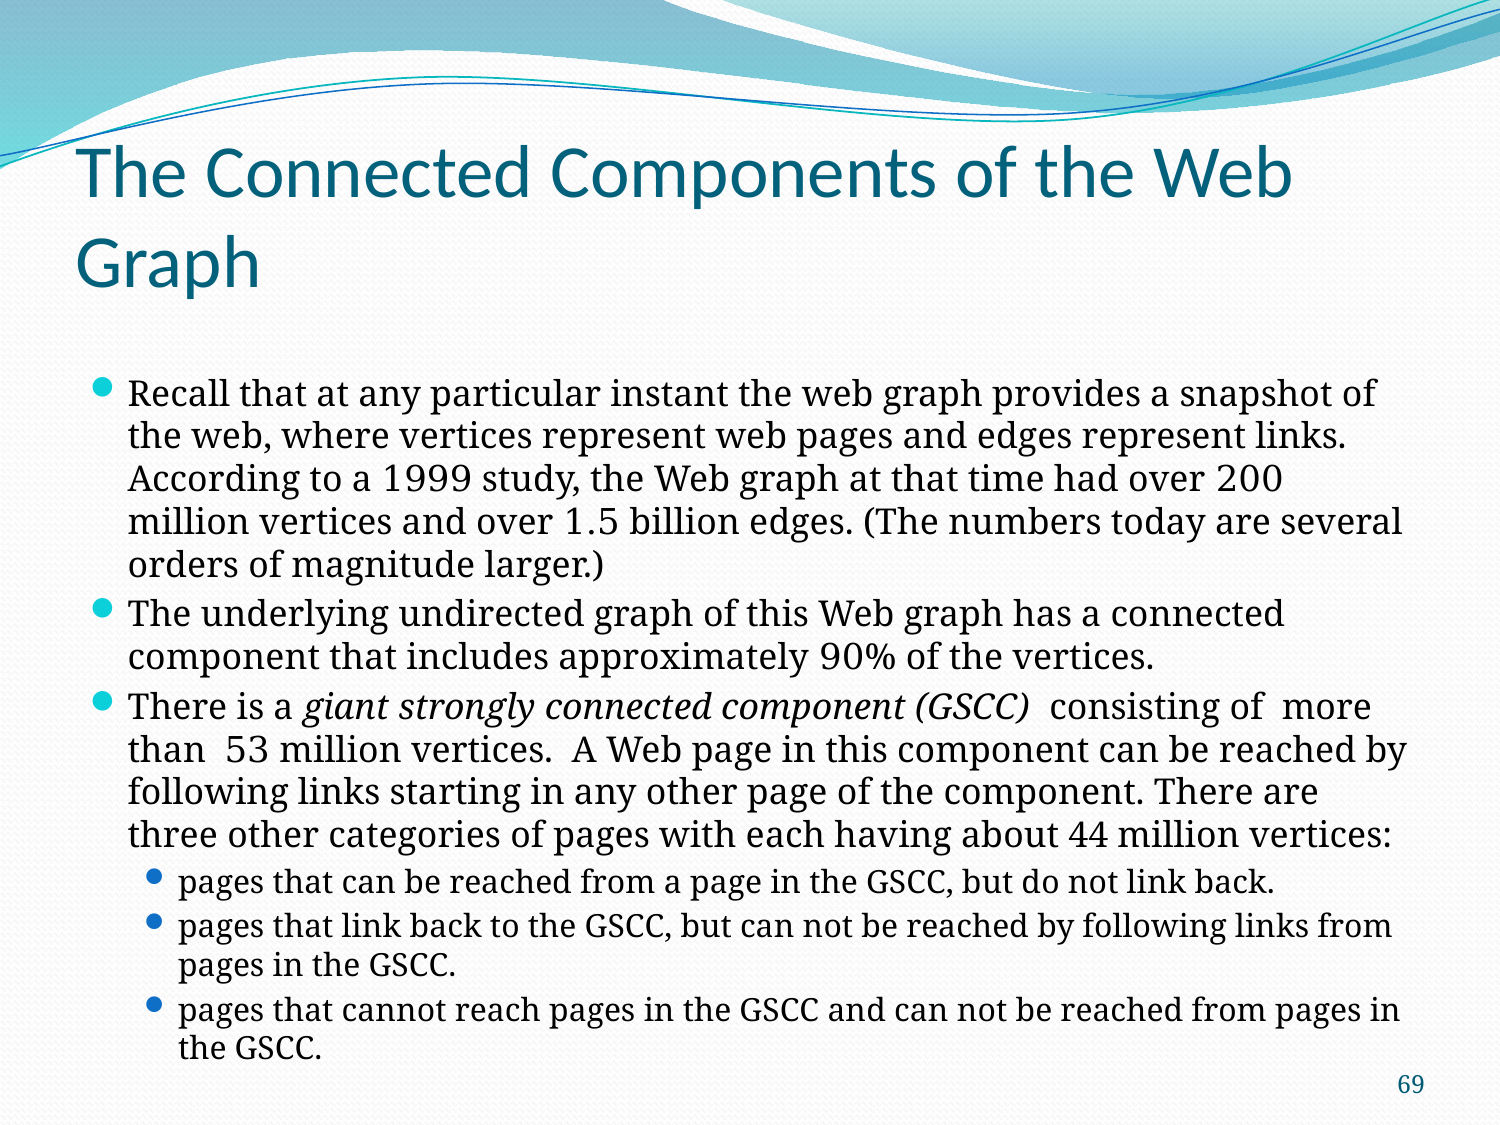

# The Connected Components of the Web Graph

Recall that at any particular instant the web graph provides a snapshot of the web, where vertices represent web pages and edges represent links. According to a 1999 study, the Web graph at that time had over 200 million vertices and over 1.5 billion edges. (The numbers today are several orders of magnitude larger.)
The underlying undirected graph of this Web graph has a connected component that includes approximately 90% of the vertices.
There is a giant strongly connected component (GSCC)  consisting of  more than  53 million vertices.  A Web page in this component can be reached by following links starting in any other page of the component. There are three other categories of pages with each having about 44 million vertices:
pages that can be reached from a page in the GSCC, but do not link back.
pages that link back to the GSCC, but can not be reached by following links from pages in the GSCC.
pages that cannot reach pages in the GSCC and can not be reached from pages in the GSCC.

69